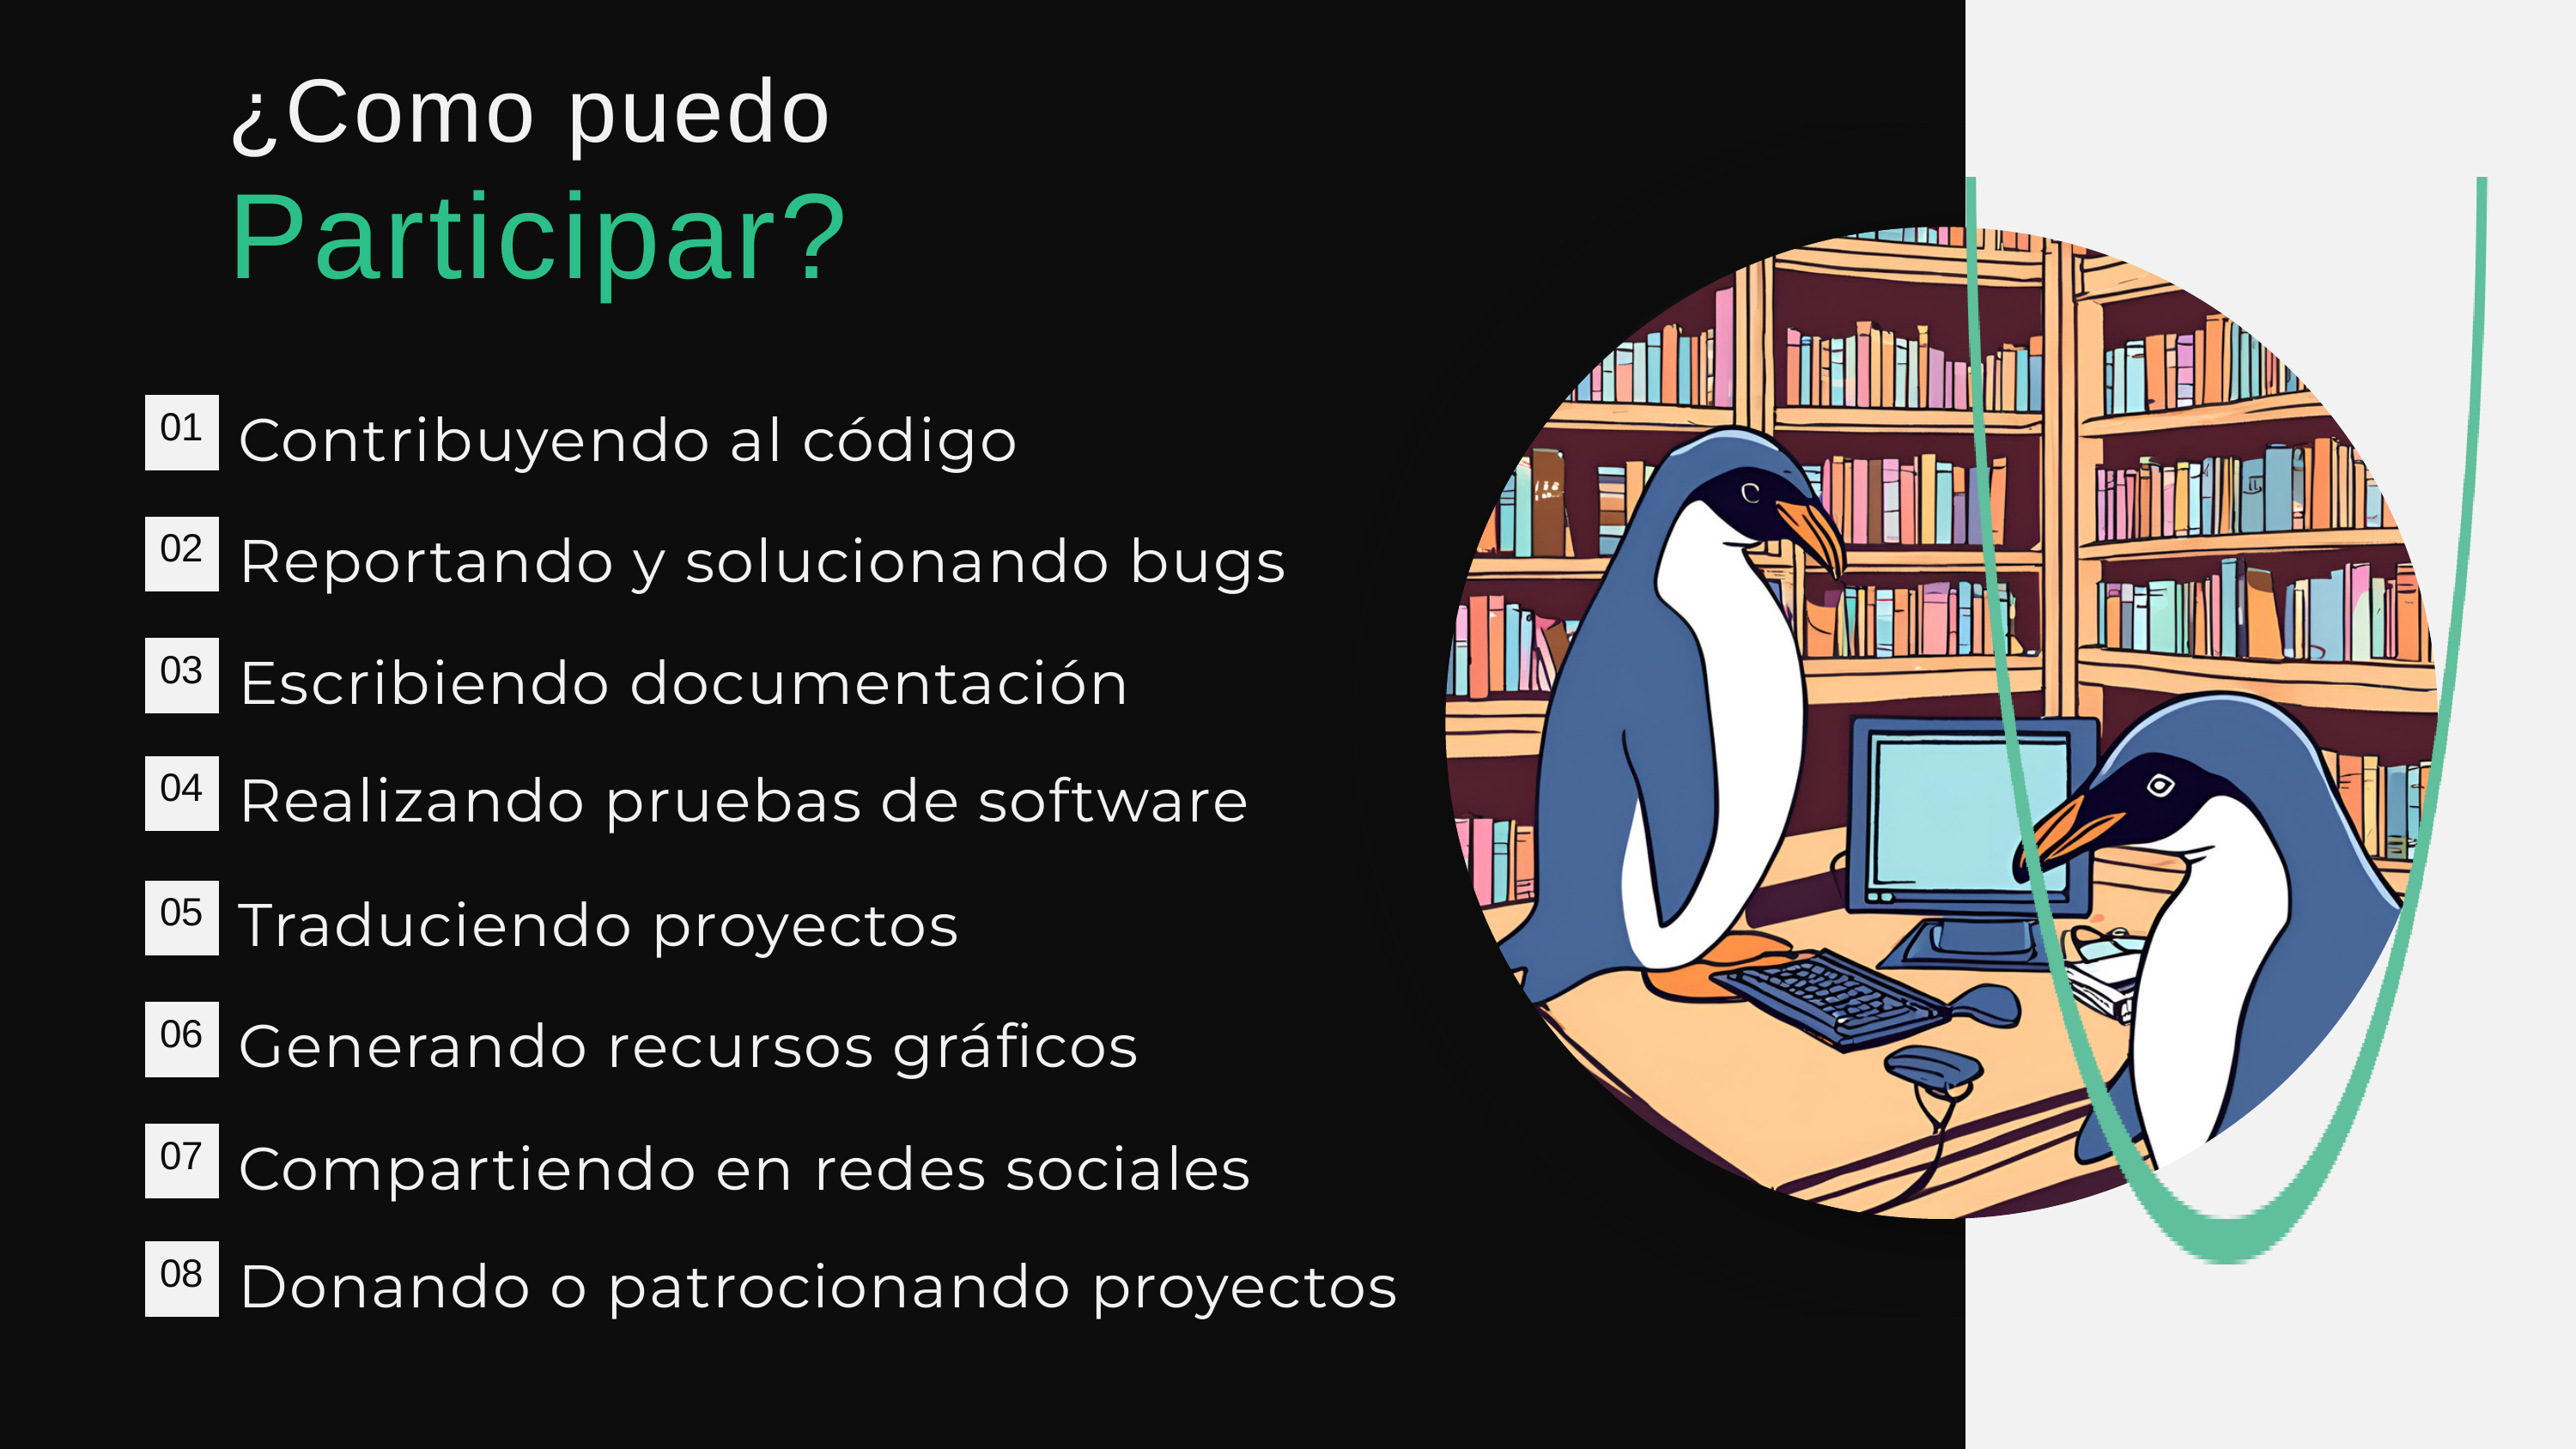

¿Como puedo
Participar?

Contribuyendo al código

01
Reportando y solucionando bugs

02
Escribiendo documentación

03
Realizando pruebas de software

04
Traduciendo proyectos

05
Generando recursos gráficos

06
Compartiendo en redes sociales

07
Donando o patrocionando proyectos

08